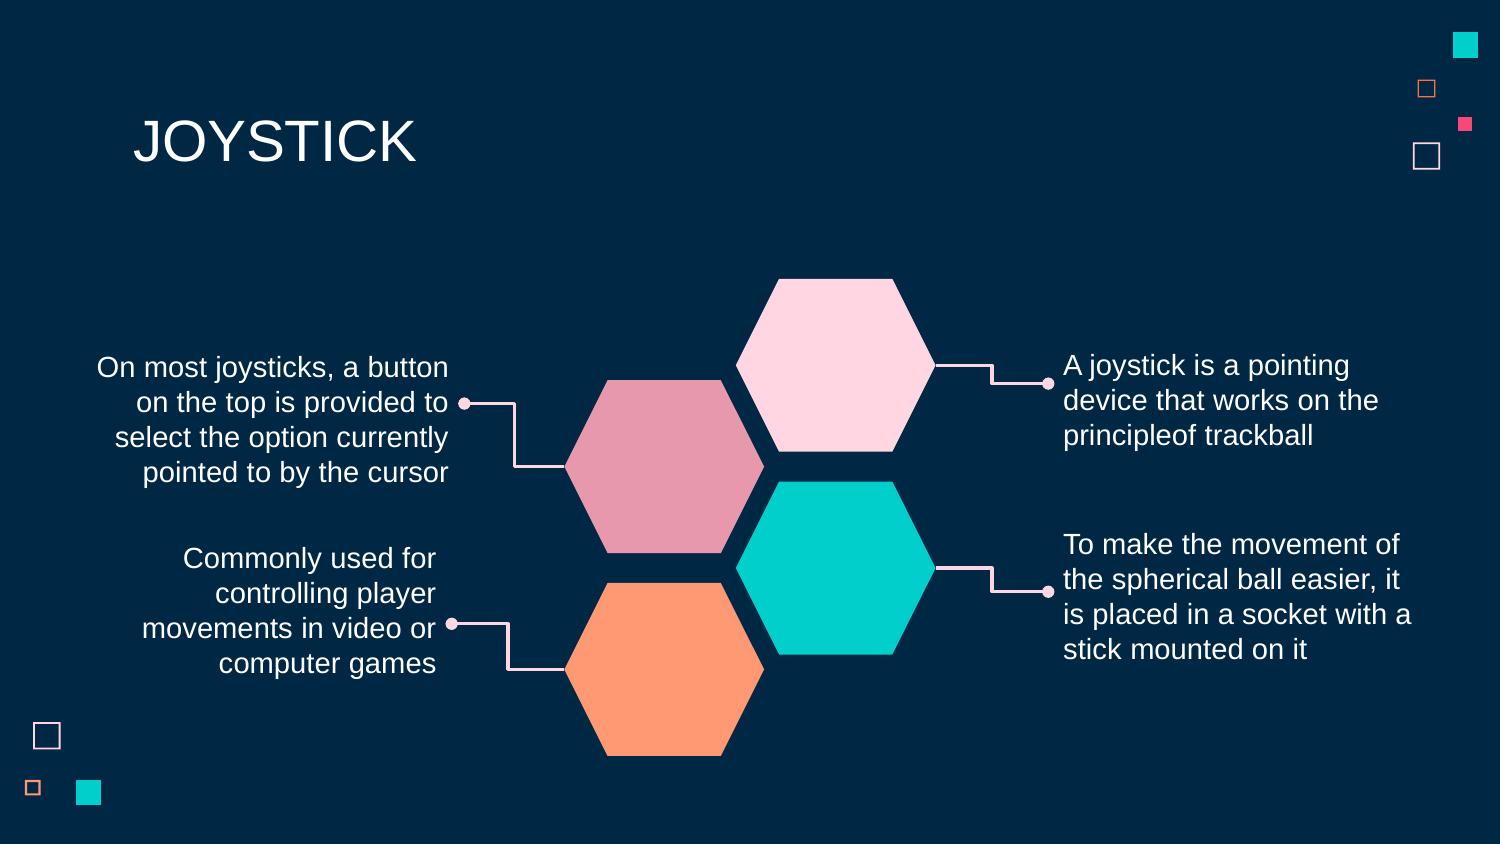

# JOYSTICK

A joystick is a pointing device that works on the principleof trackball
On most joysticks, a button on the top is provided to select the option currently pointed to by the cursor

To make the movement of the spherical ball easier, it is placed in a socket with a stick mounted on it
Commonly used for controlling player movements in video or computer games